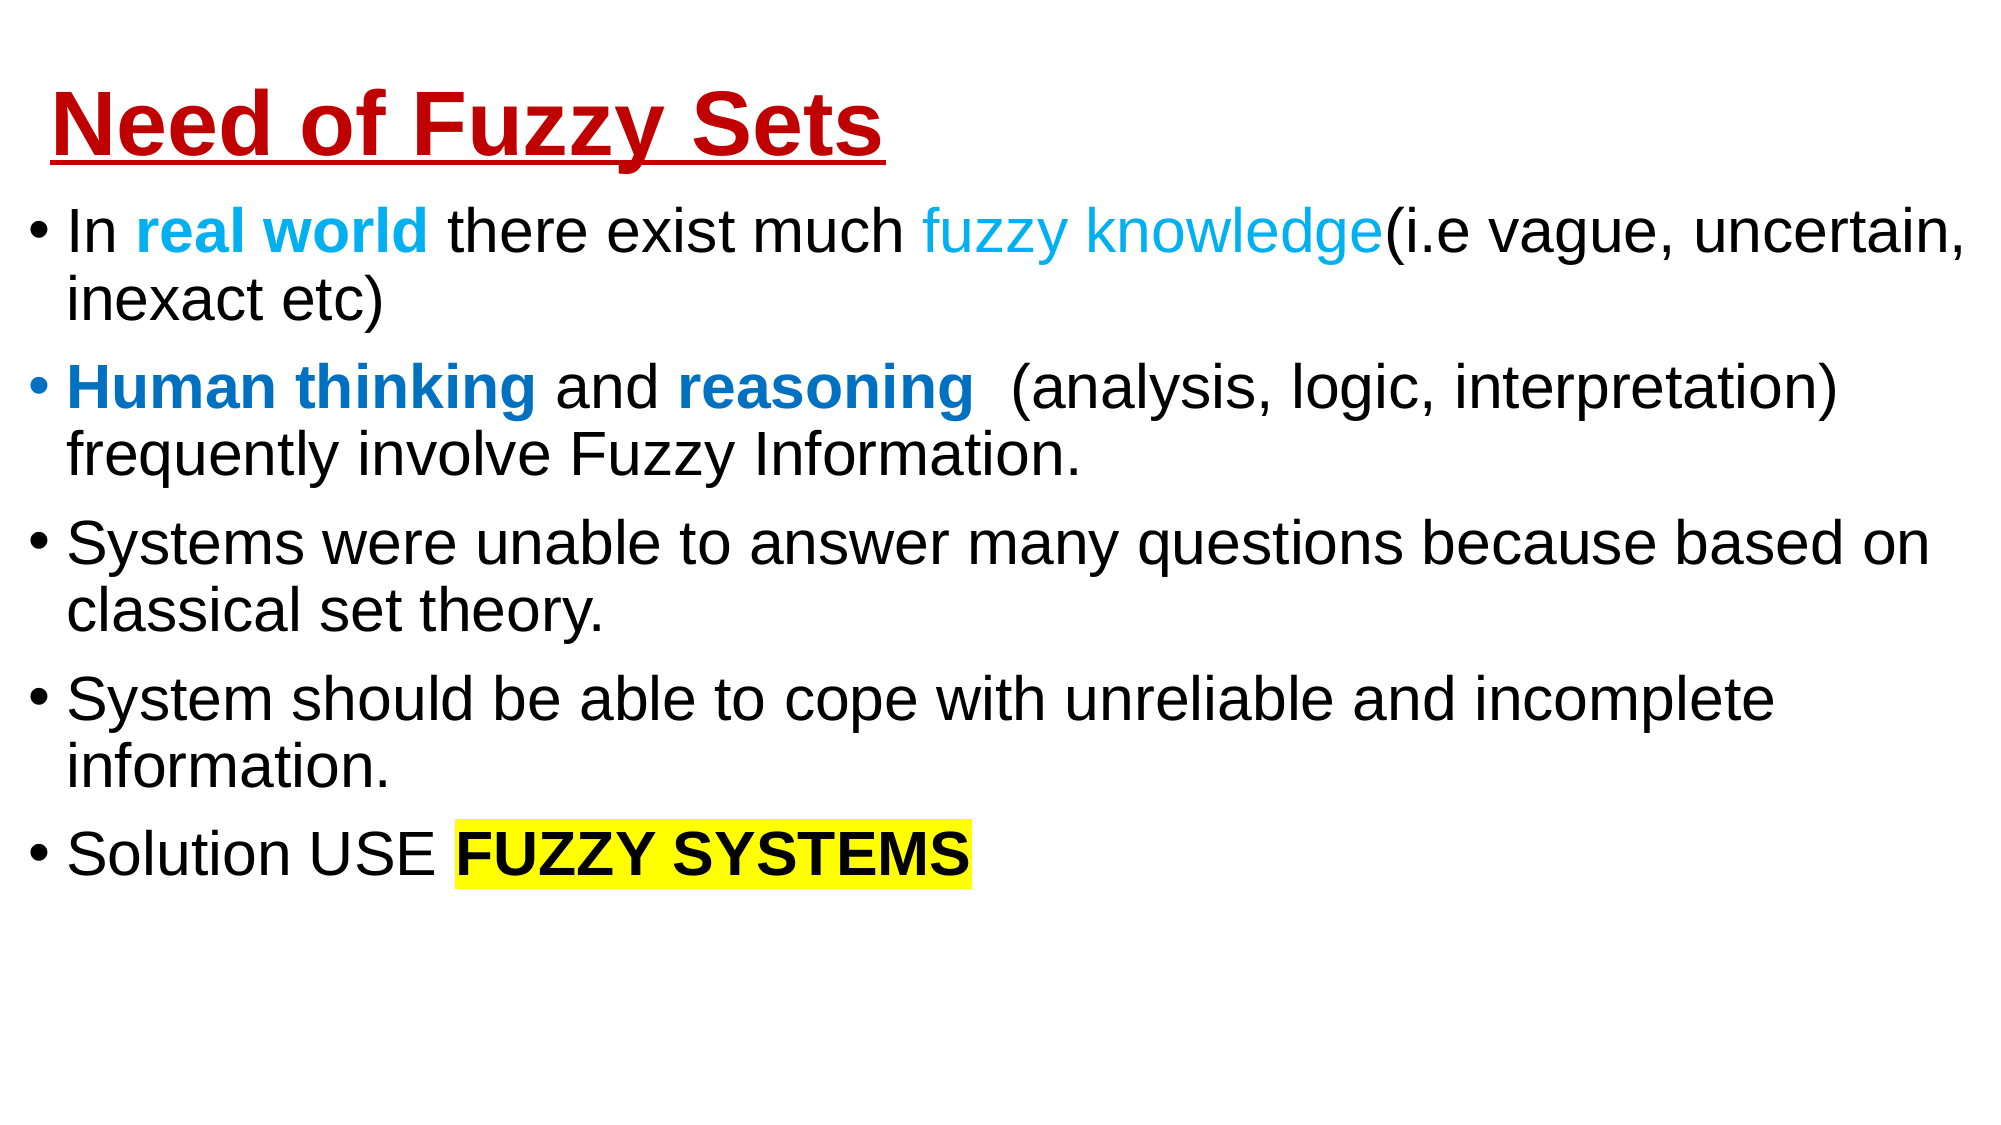

# Need of Fuzzy Sets
In real world there exist much fuzzy knowledge(i.e vague, uncertain, inexact etc)
Human thinking and reasoning  (analysis, logic, interpretation) frequently involve Fuzzy Information.
Systems were unable to answer many questions because based on classical set theory.
System should be able to cope with unreliable and incomplete information.
Solution USE FUZZY SYSTEMS